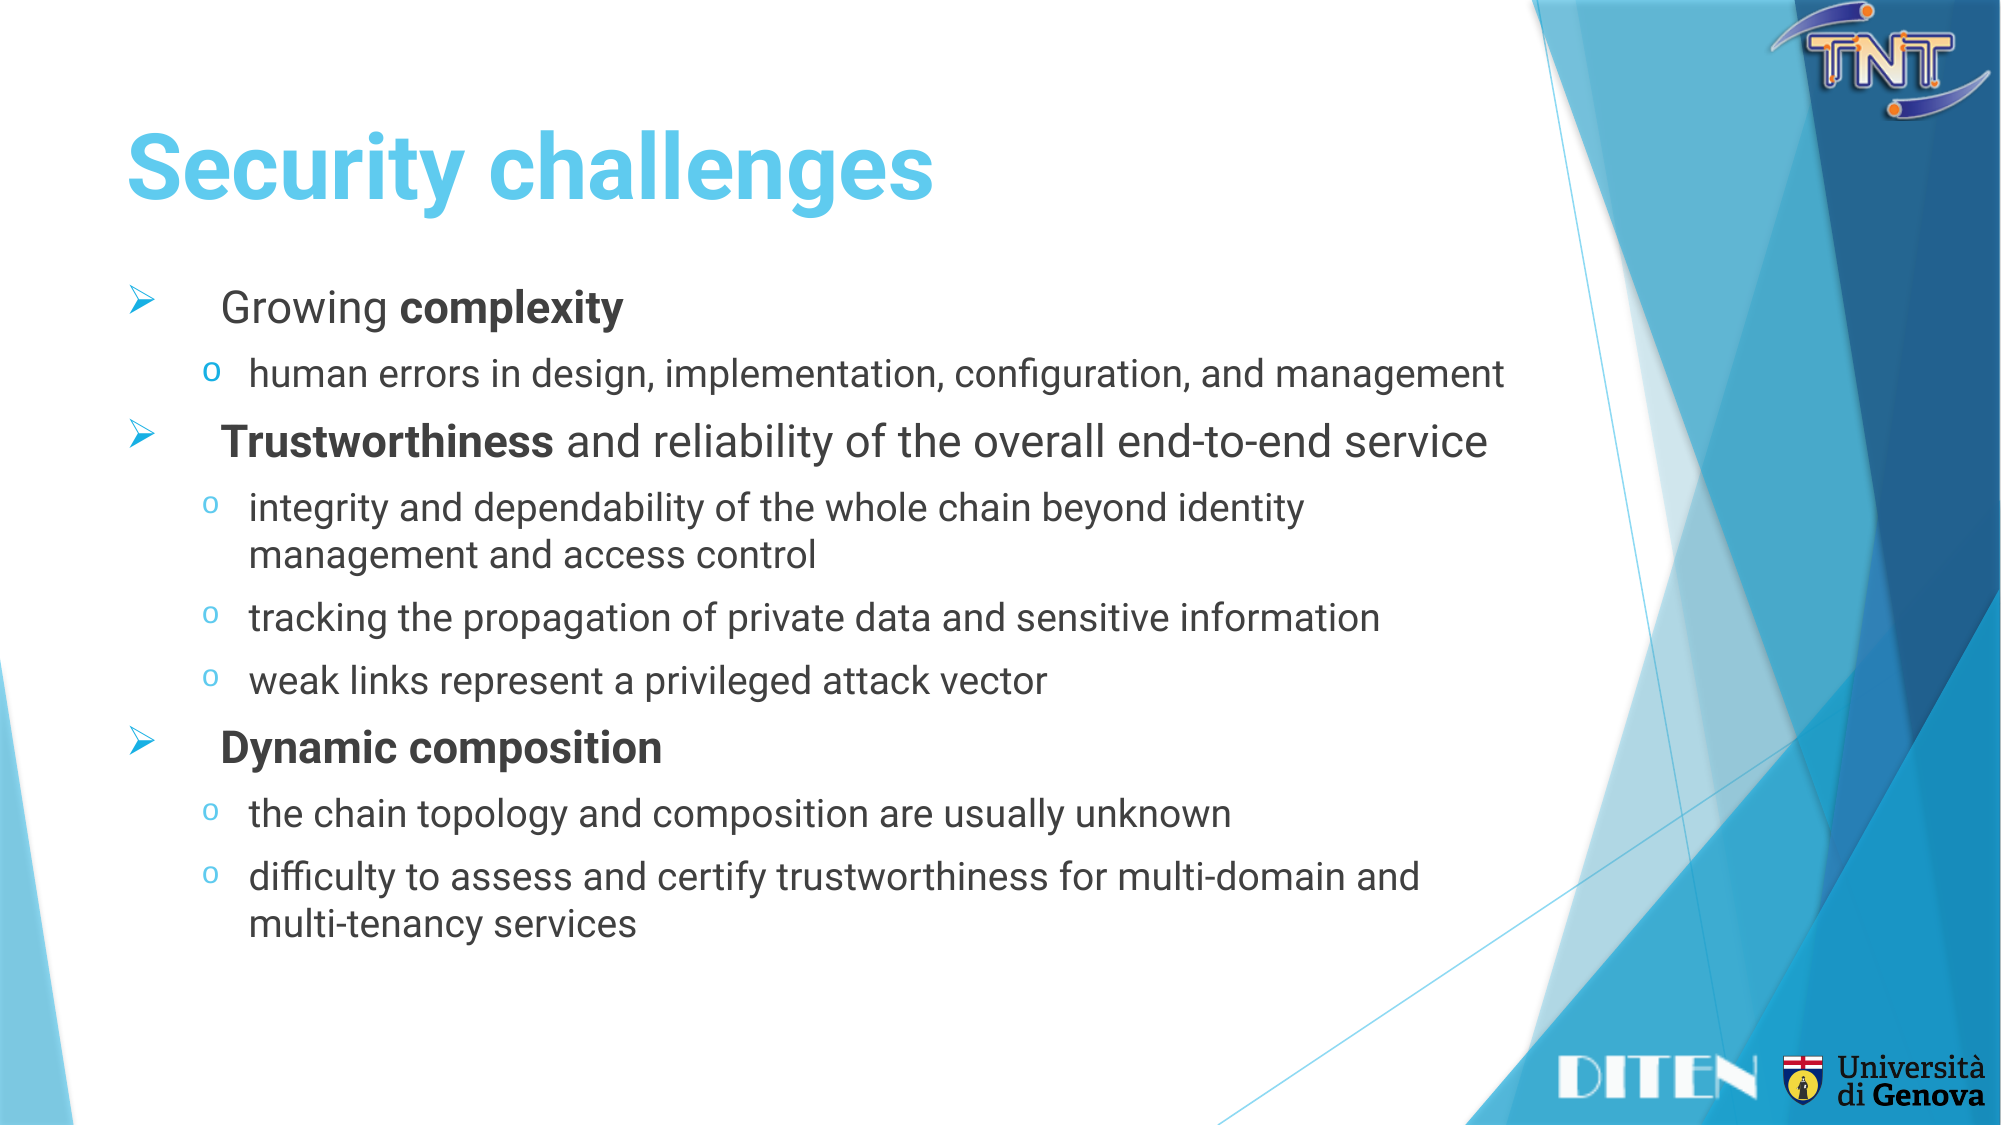

# Security challenges
Growing complexity
human errors in design, implementation, configuration, and management
Trustworthiness and reliability of the overall end-to-end service
integrity and dependability of the whole chain beyond identity management and access control
tracking the propagation of private data and sensitive information
weak links represent a privileged attack vector
Dynamic composition
the chain topology and composition are usually unknown
difficulty to assess and certify trustworthiness for multi-domain and multi-tenancy services